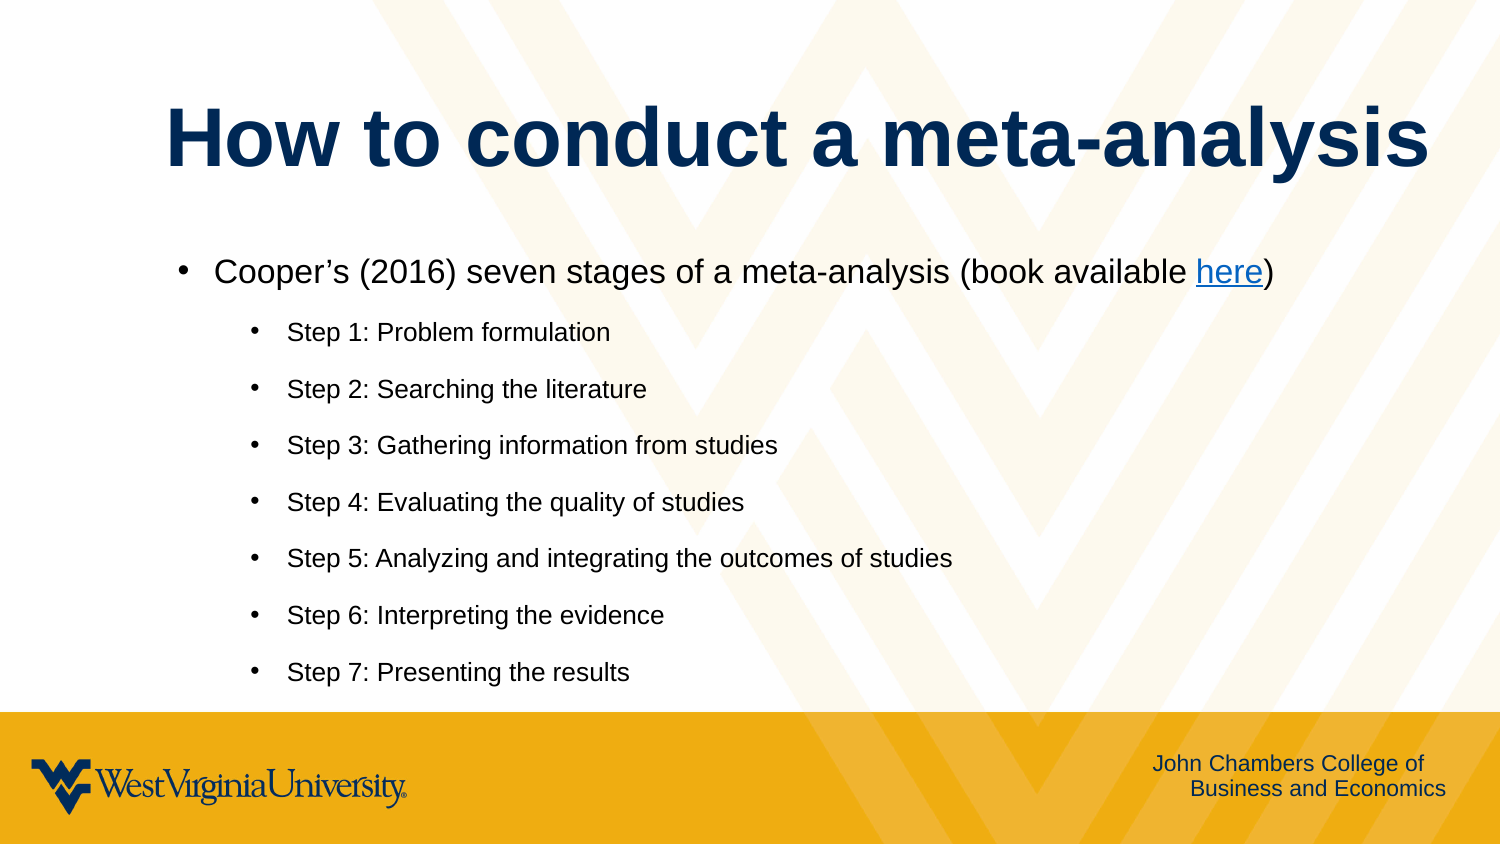

How to conduct a meta-analysis
Cooper’s (2016) seven stages of a meta-analysis (book available here)
Step 1: Problem formulation
Step 2: Searching the literature
Step 3: Gathering information from studies
Step 4: Evaluating the quality of studies
Step 5: Analyzing and integrating the outcomes of studies
Step 6: Interpreting the evidence
Step 7: Presenting the results
John Chambers College of Business and Economics